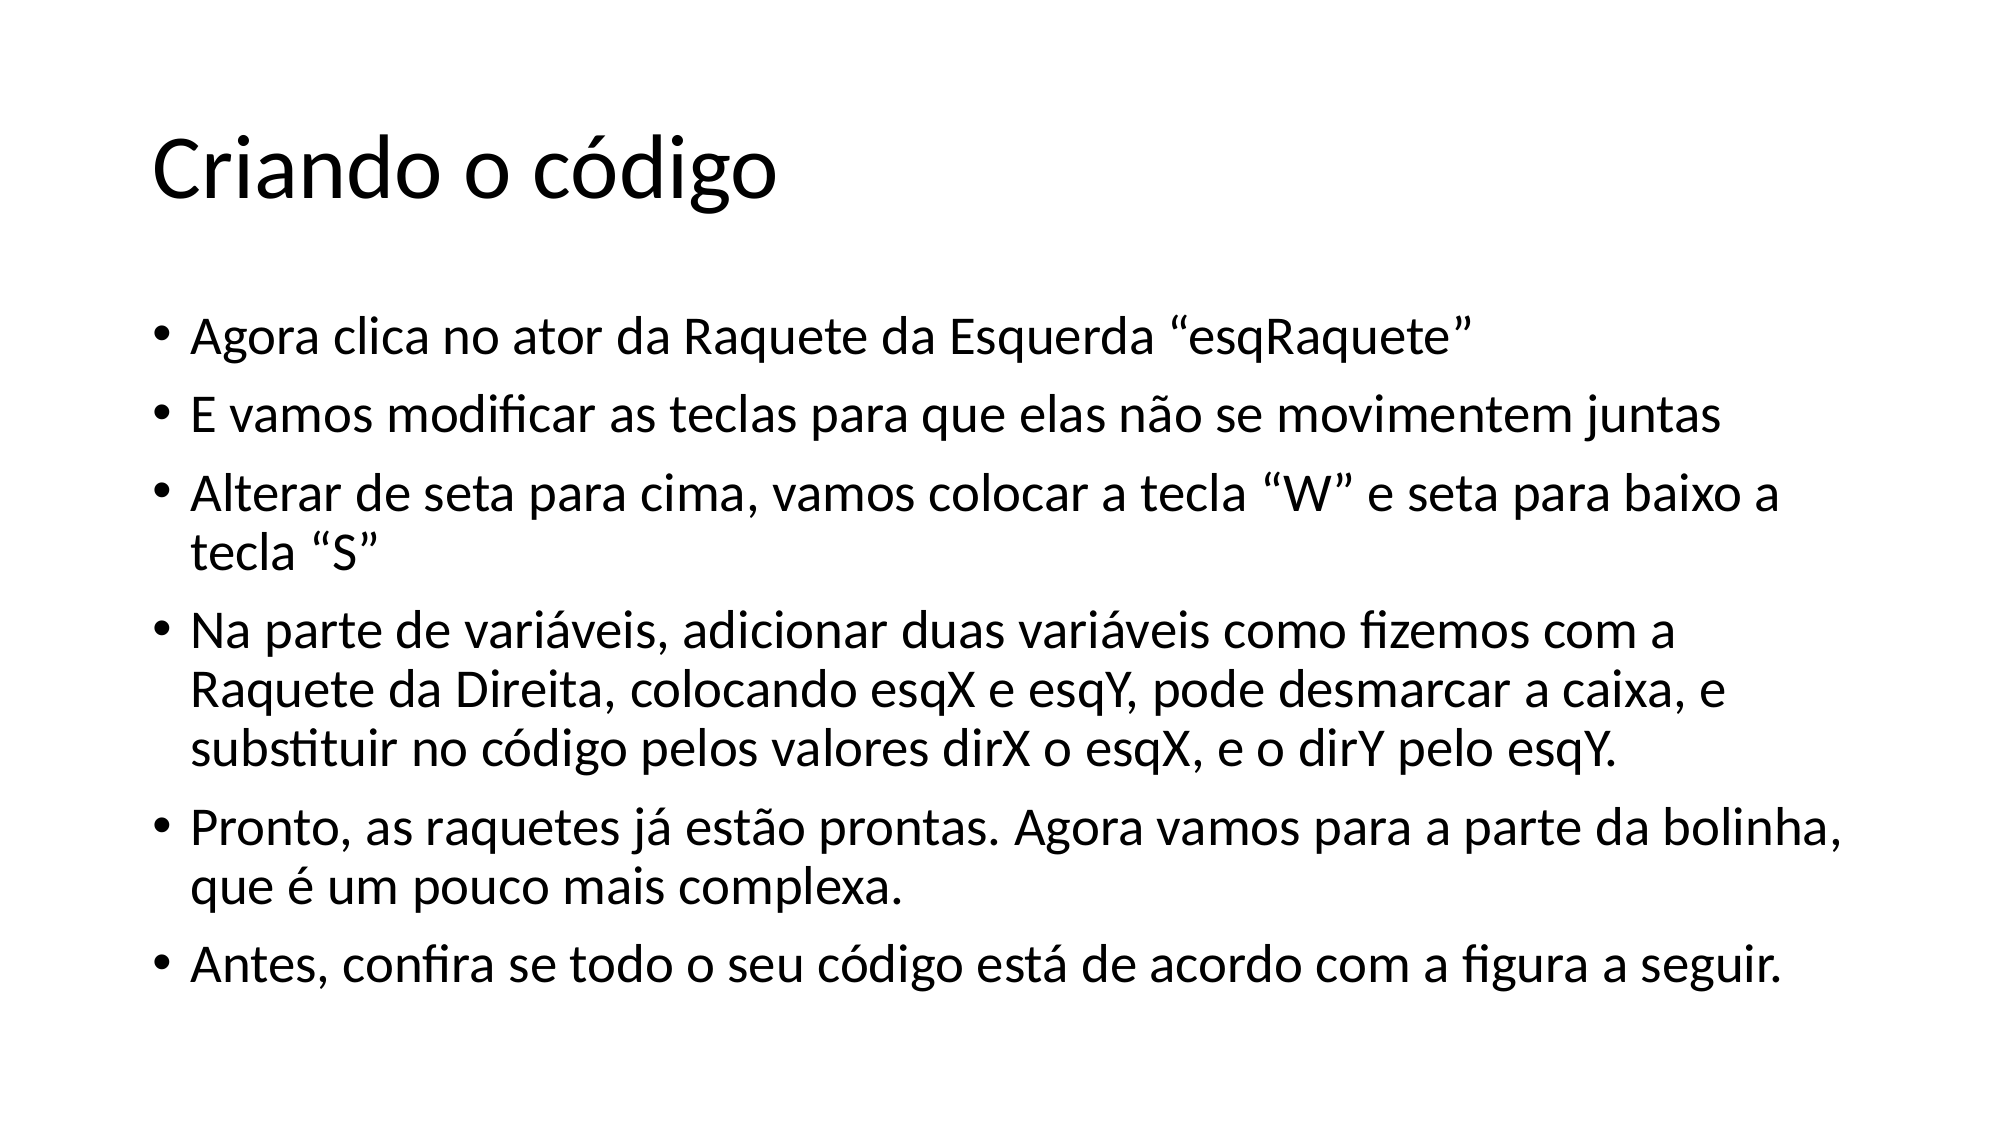

# Criando o código
Agora clica no ator da Raquete da Esquerda “esqRaquete”
E vamos modificar as teclas para que elas não se movimentem juntas
Alterar de seta para cima, vamos colocar a tecla “W” e seta para baixo a tecla “S”
Na parte de variáveis, adicionar duas variáveis como fizemos com a Raquete da Direita, colocando esqX e esqY, pode desmarcar a caixa, e substituir no código pelos valores dirX o esqX, e o dirY pelo esqY.
Pronto, as raquetes já estão prontas. Agora vamos para a parte da bolinha, que é um pouco mais complexa.
Antes, confira se todo o seu código está de acordo com a figura a seguir.